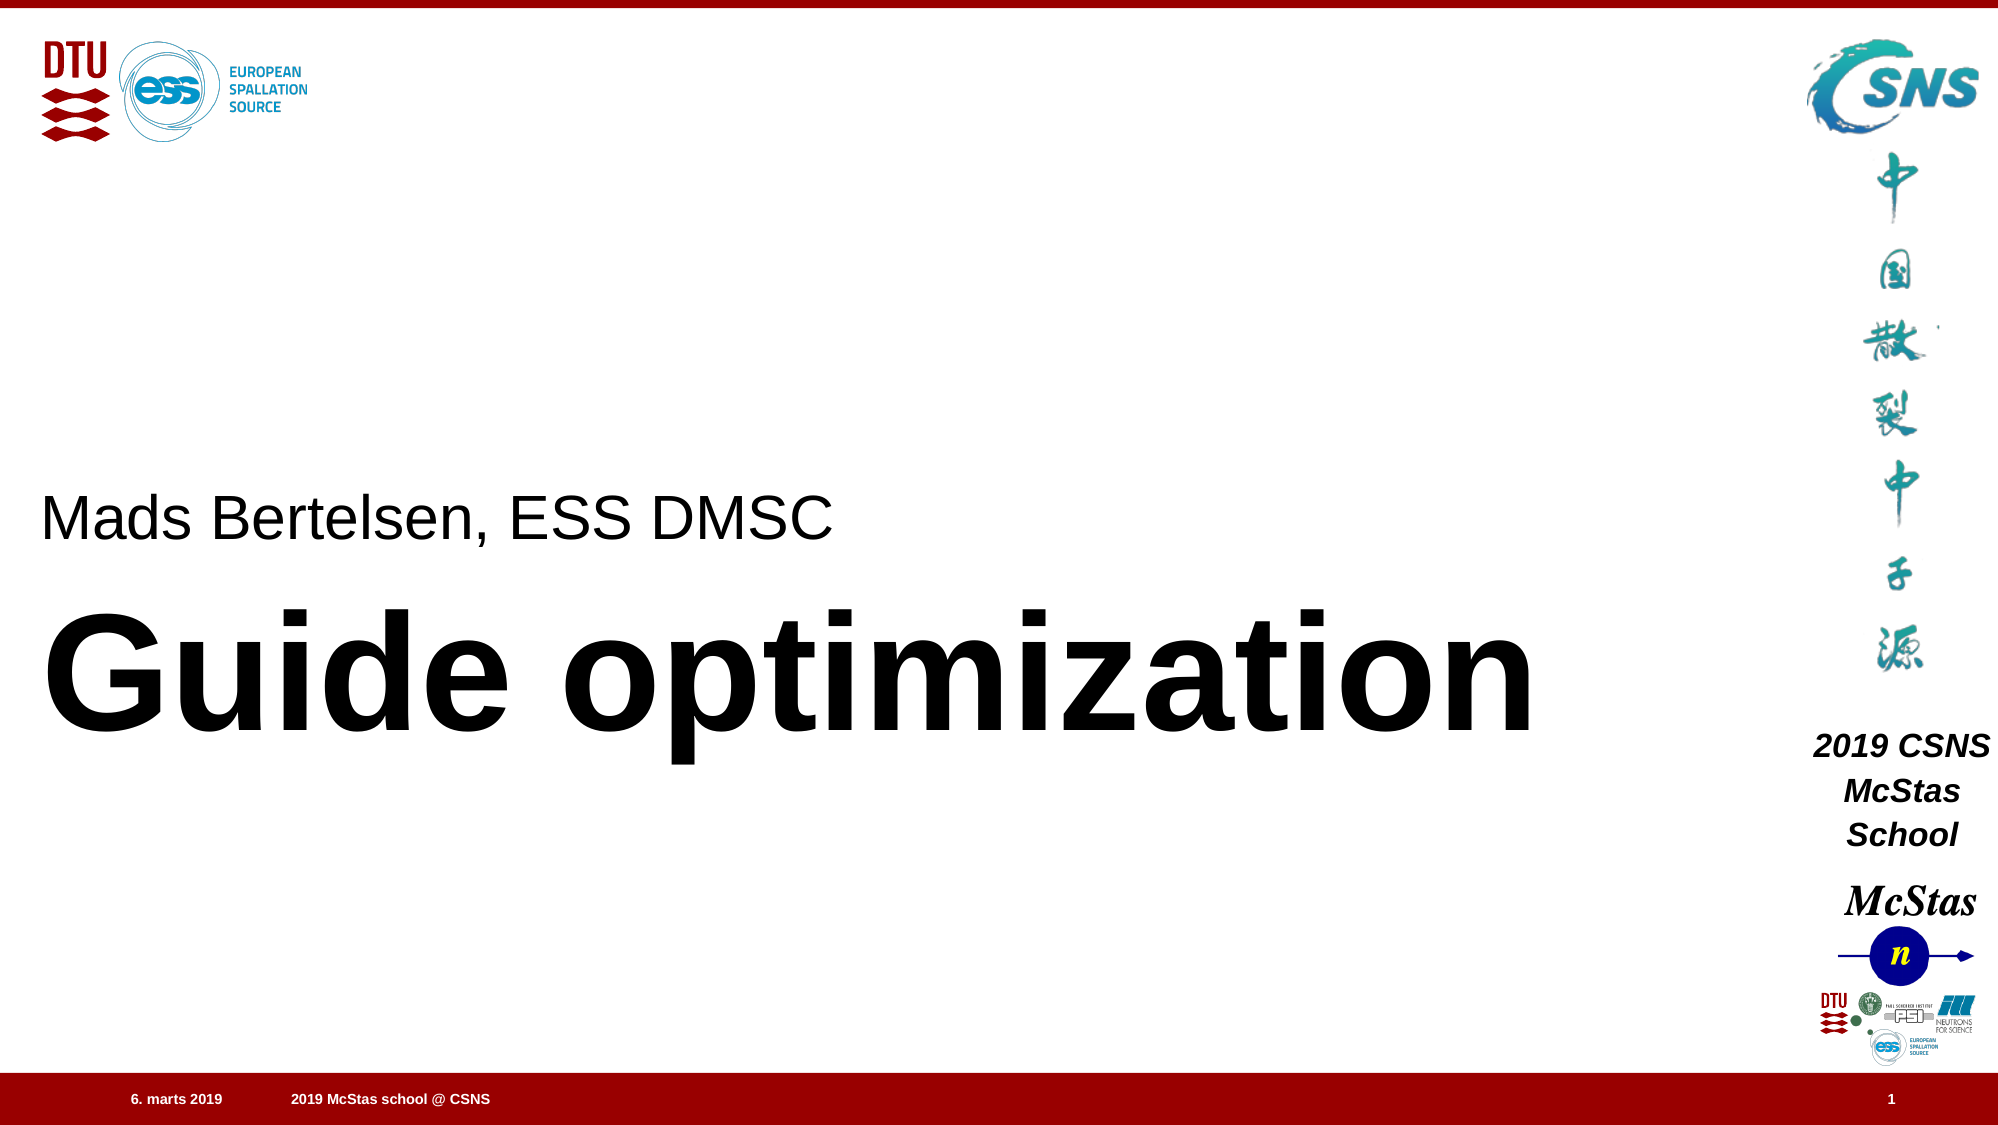

Mads Bertelsen, ESS DMSC
# Guide optimization
1